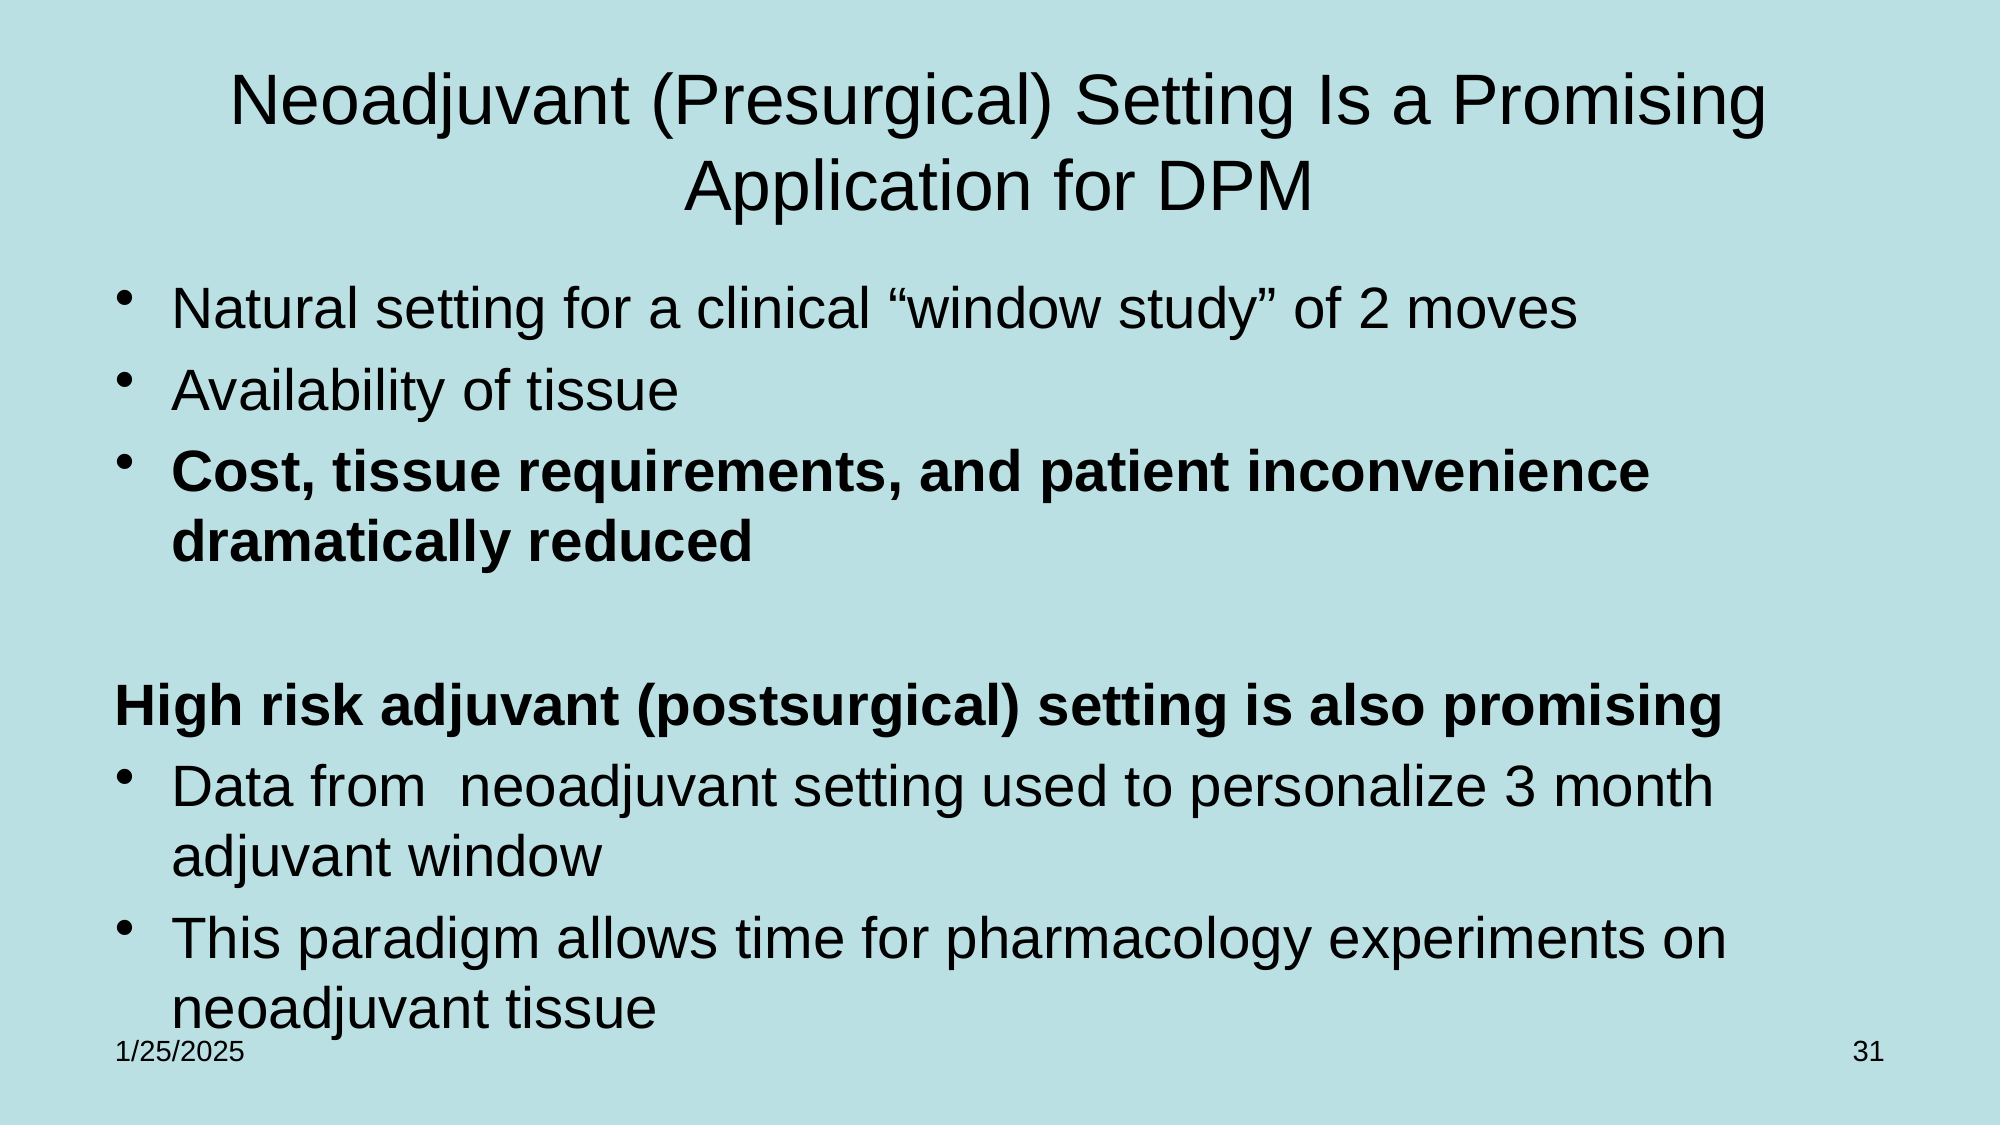

# Neoadjuvant (Presurgical) Setting Is a Promising Application for DPM
Natural setting for a clinical “window study” of 2 moves
Availability of tissue
Cost, tissue requirements, and patient inconvenience dramatically reduced

High risk adjuvant (postsurgical) setting is also promising
Data from  neoadjuvant setting used to personalize 3 month adjuvant window
This paradigm allows time for pharmacology experiments on neoadjuvant tissue
1/25/2025
31